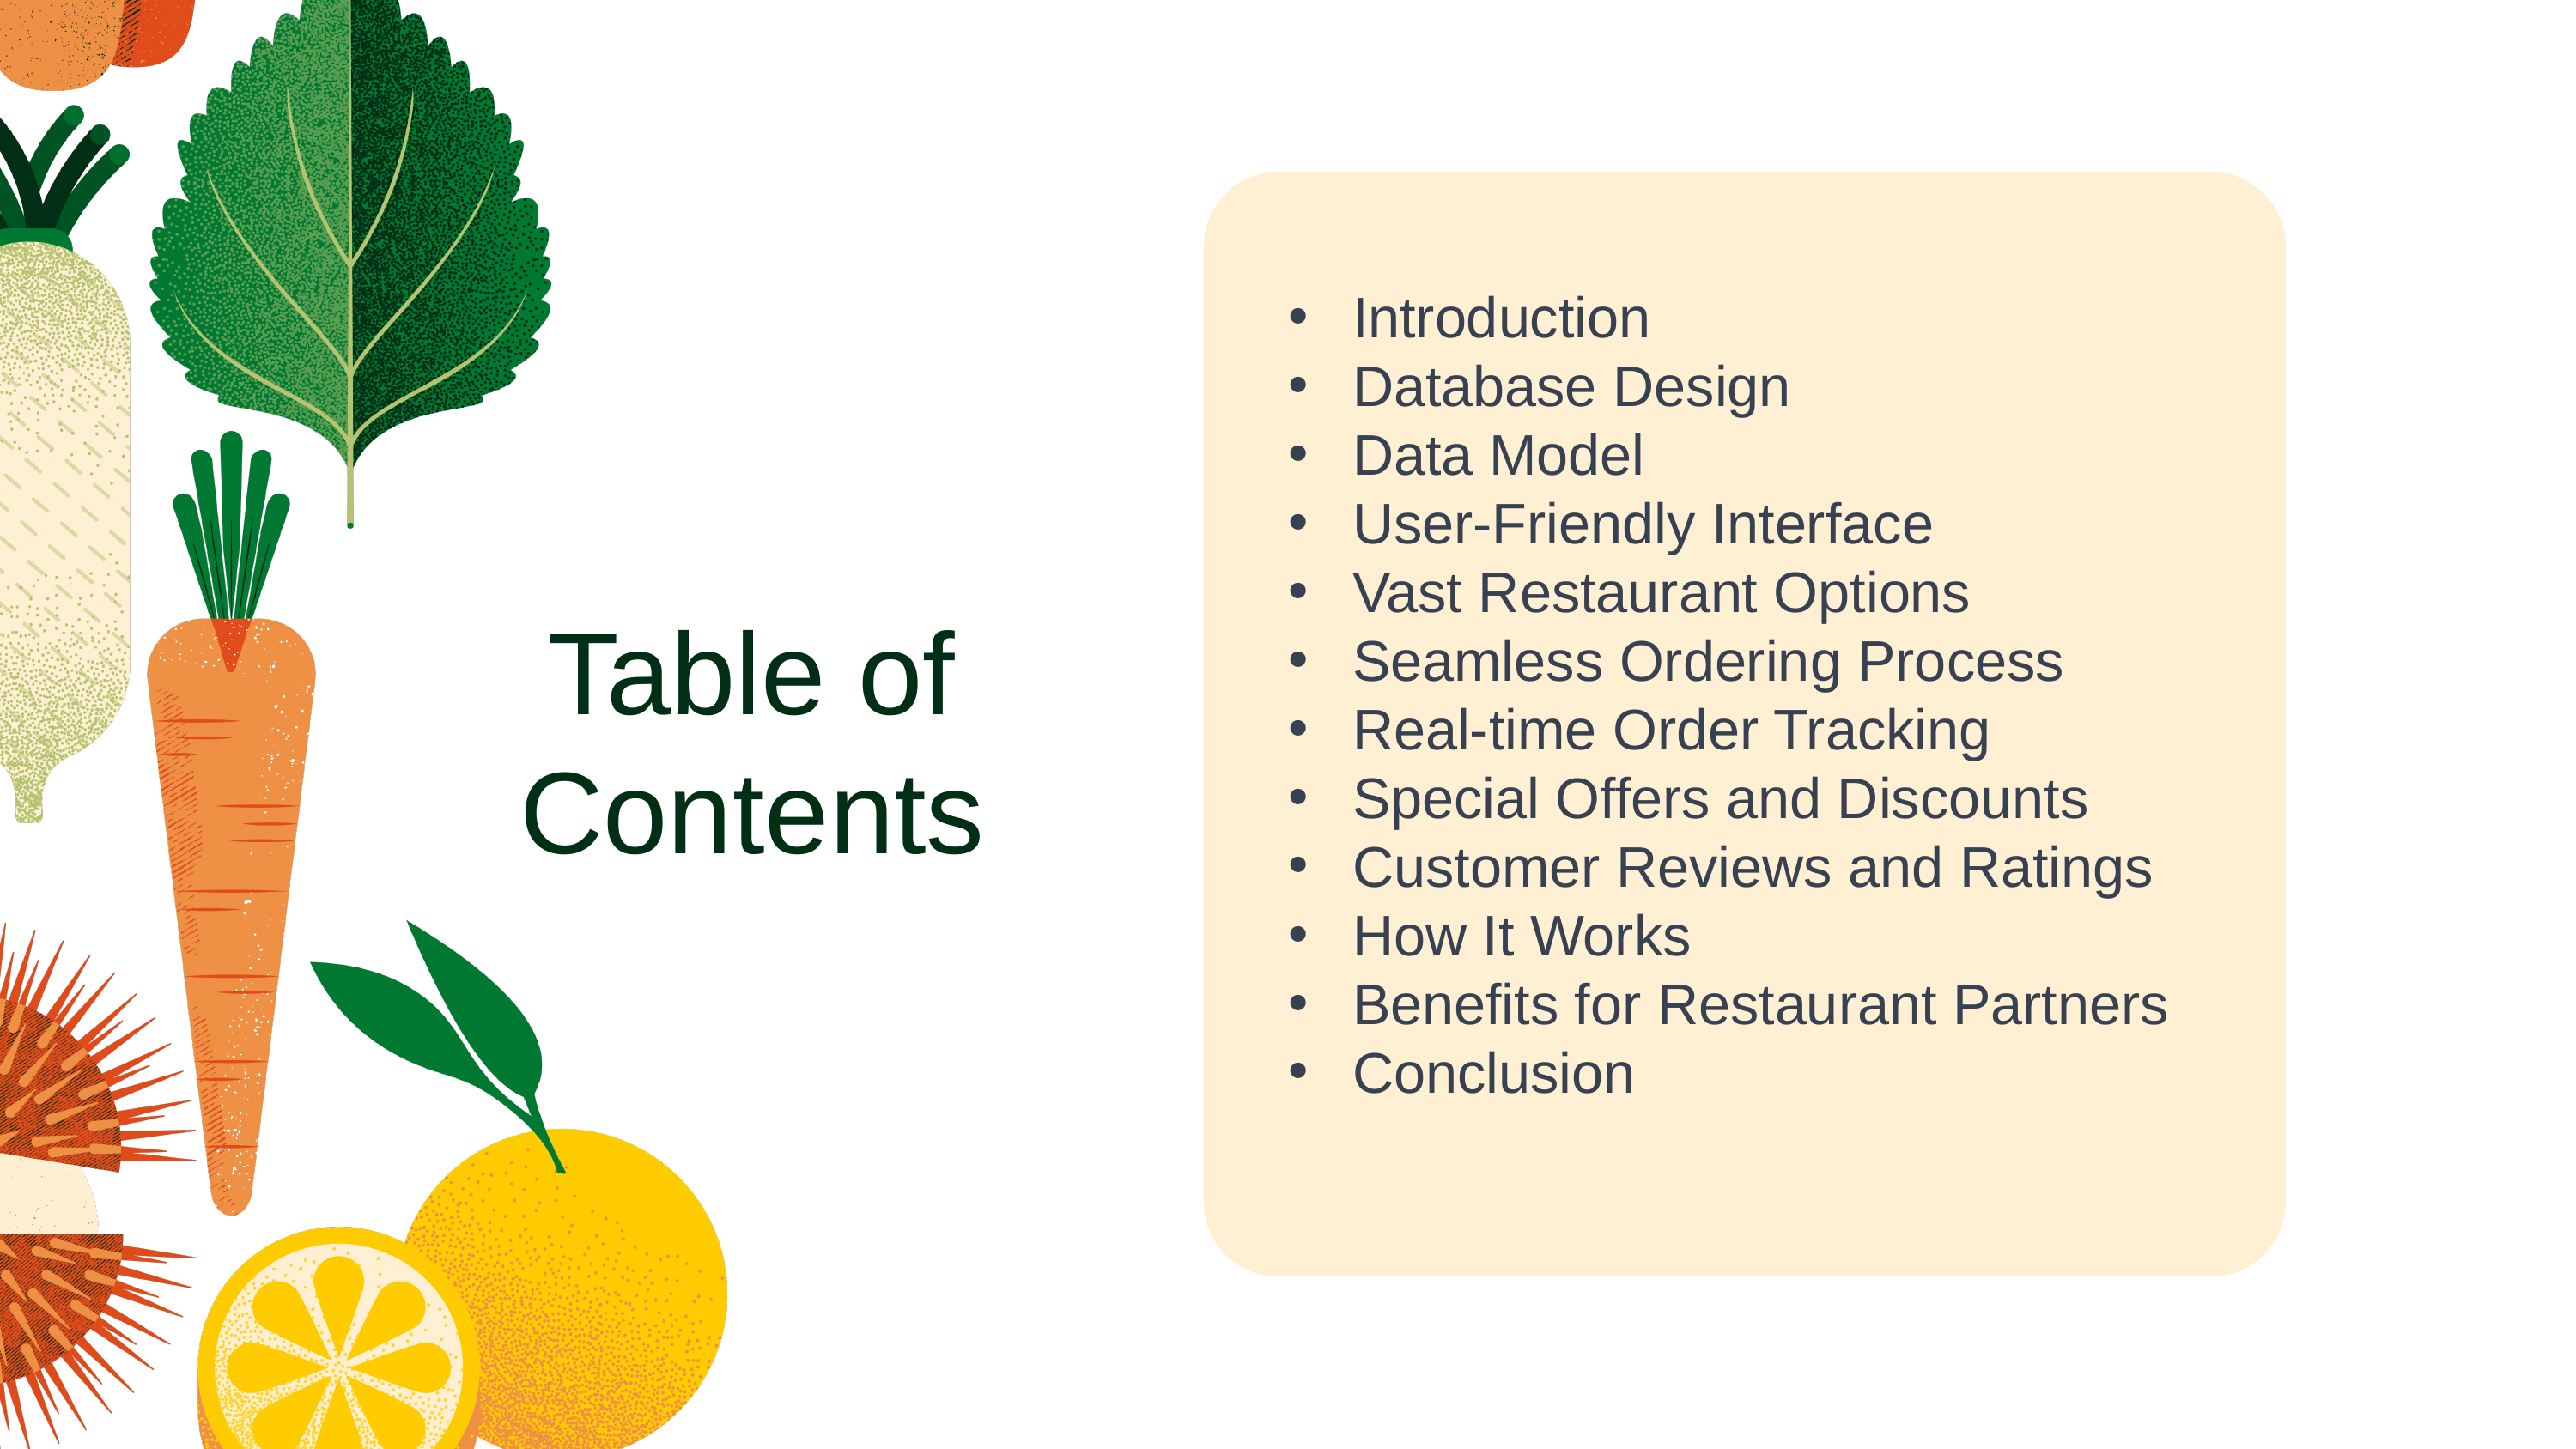

Introduction
Database Design
Data Model
User-Friendly Interface
Vast Restaurant Options
Seamless Ordering Process
Real-time Order Tracking
Special Offers and Discounts
Customer Reviews and Ratings
How It Works
Benefits for Restaurant Partners
Conclusion

Table of Contents